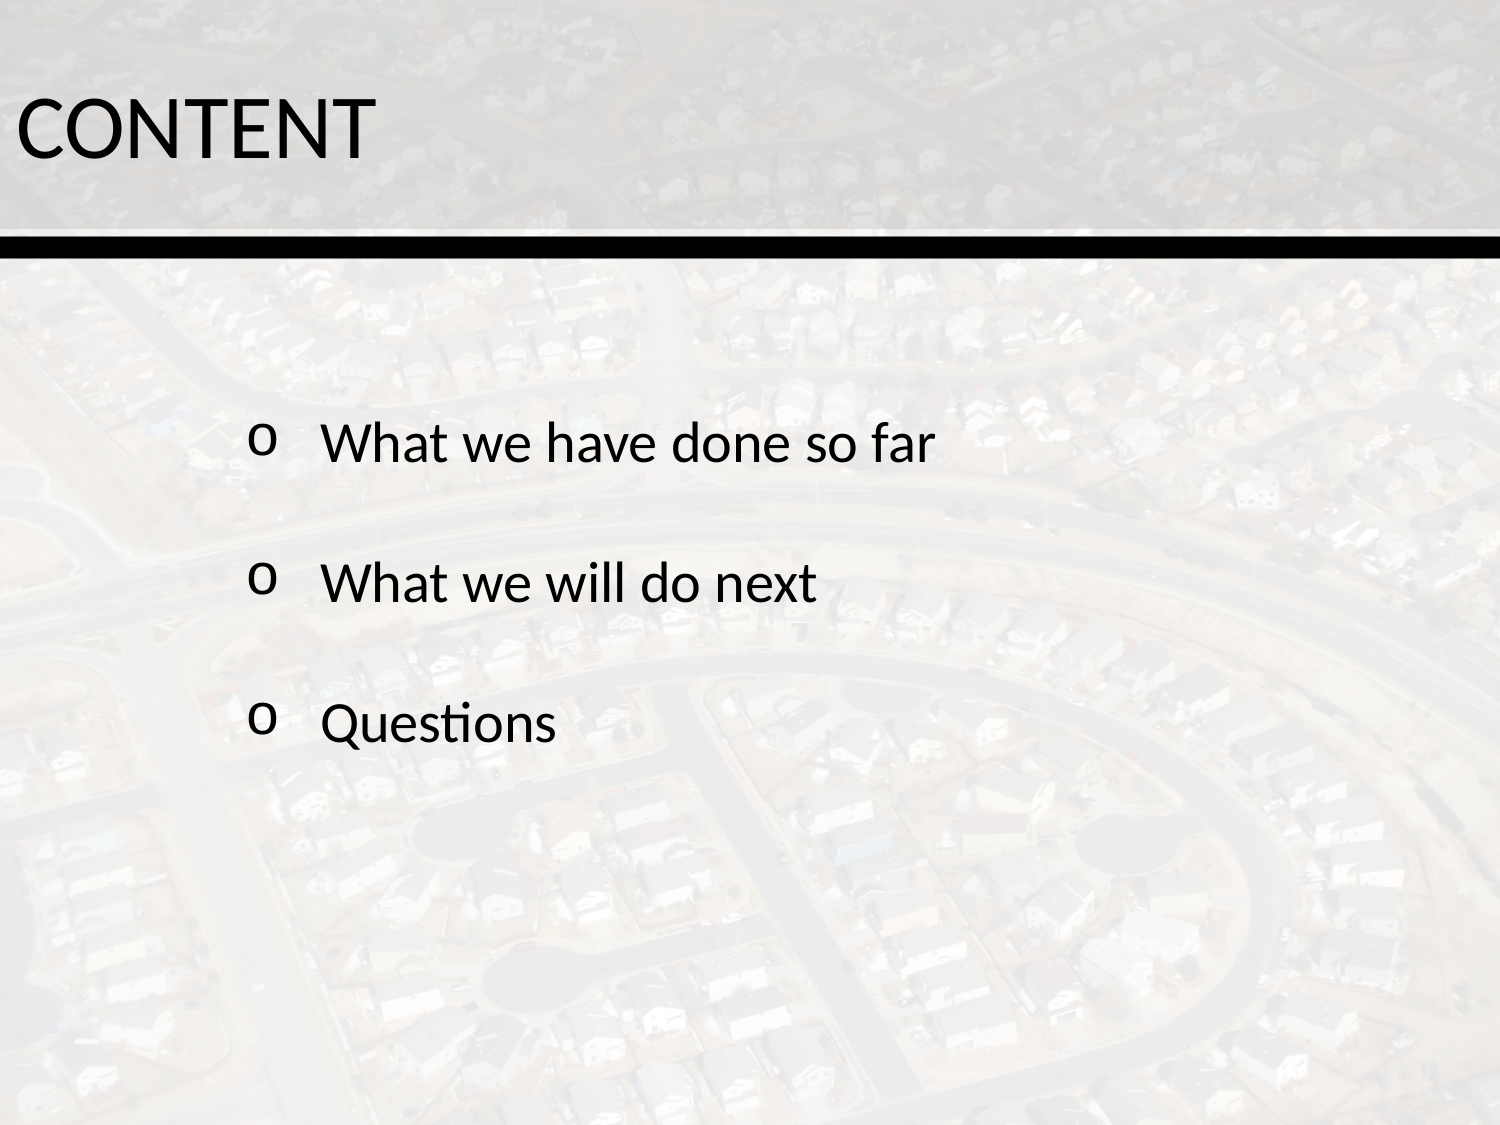

# CONTENT
What we have done so far

What we will do next

Questions